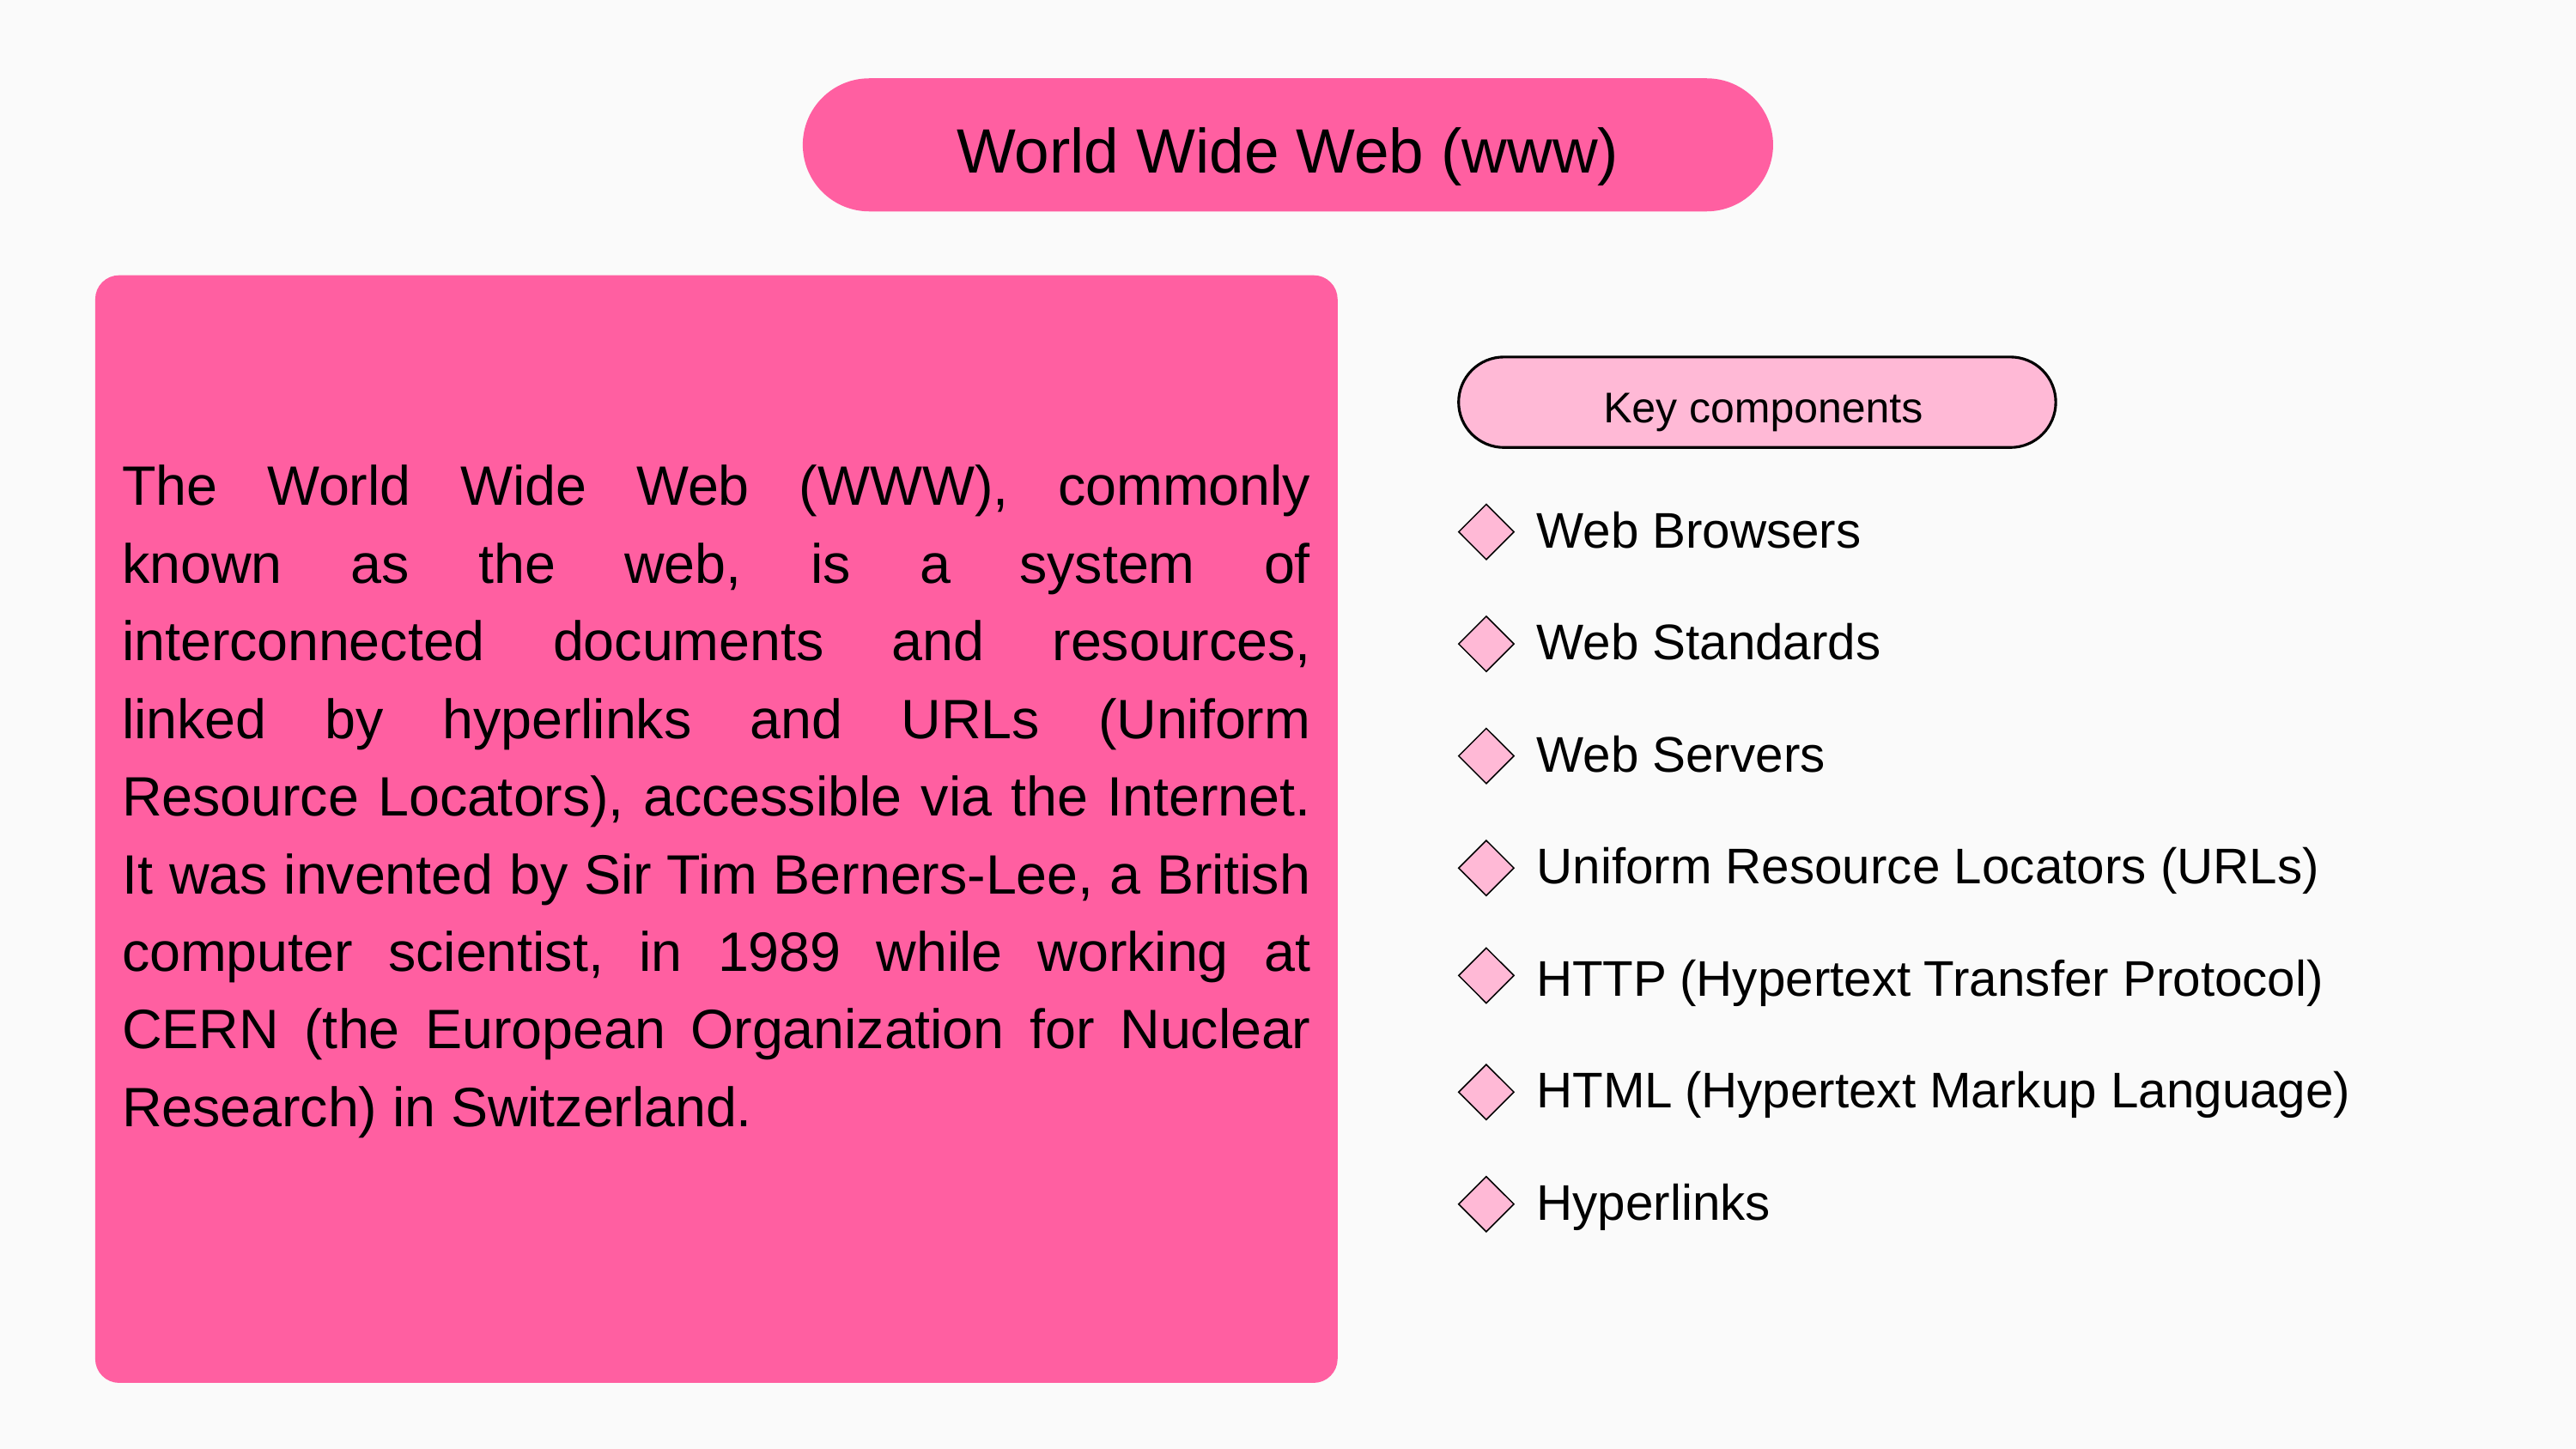

World Wide Web (www)

 Key components
The World Wide Web (WWW), commonly known as the web, is a system of interconnected documents and resources, linked by hyperlinks and URLs (Uniform Resource Locators), accessible via the Internet. It was invented by Sir Tim Berners-Lee, a British computer scientist, in 1989 while working at CERN (the European Organization for Nuclear Research) in Switzerland.
Web Browsers

Web Standards

Web Servers

Uniform Resource Locators (URLs)

HTTP (Hypertext Transfer Protocol)

HTML (Hypertext Markup Language)

Hyperlinks